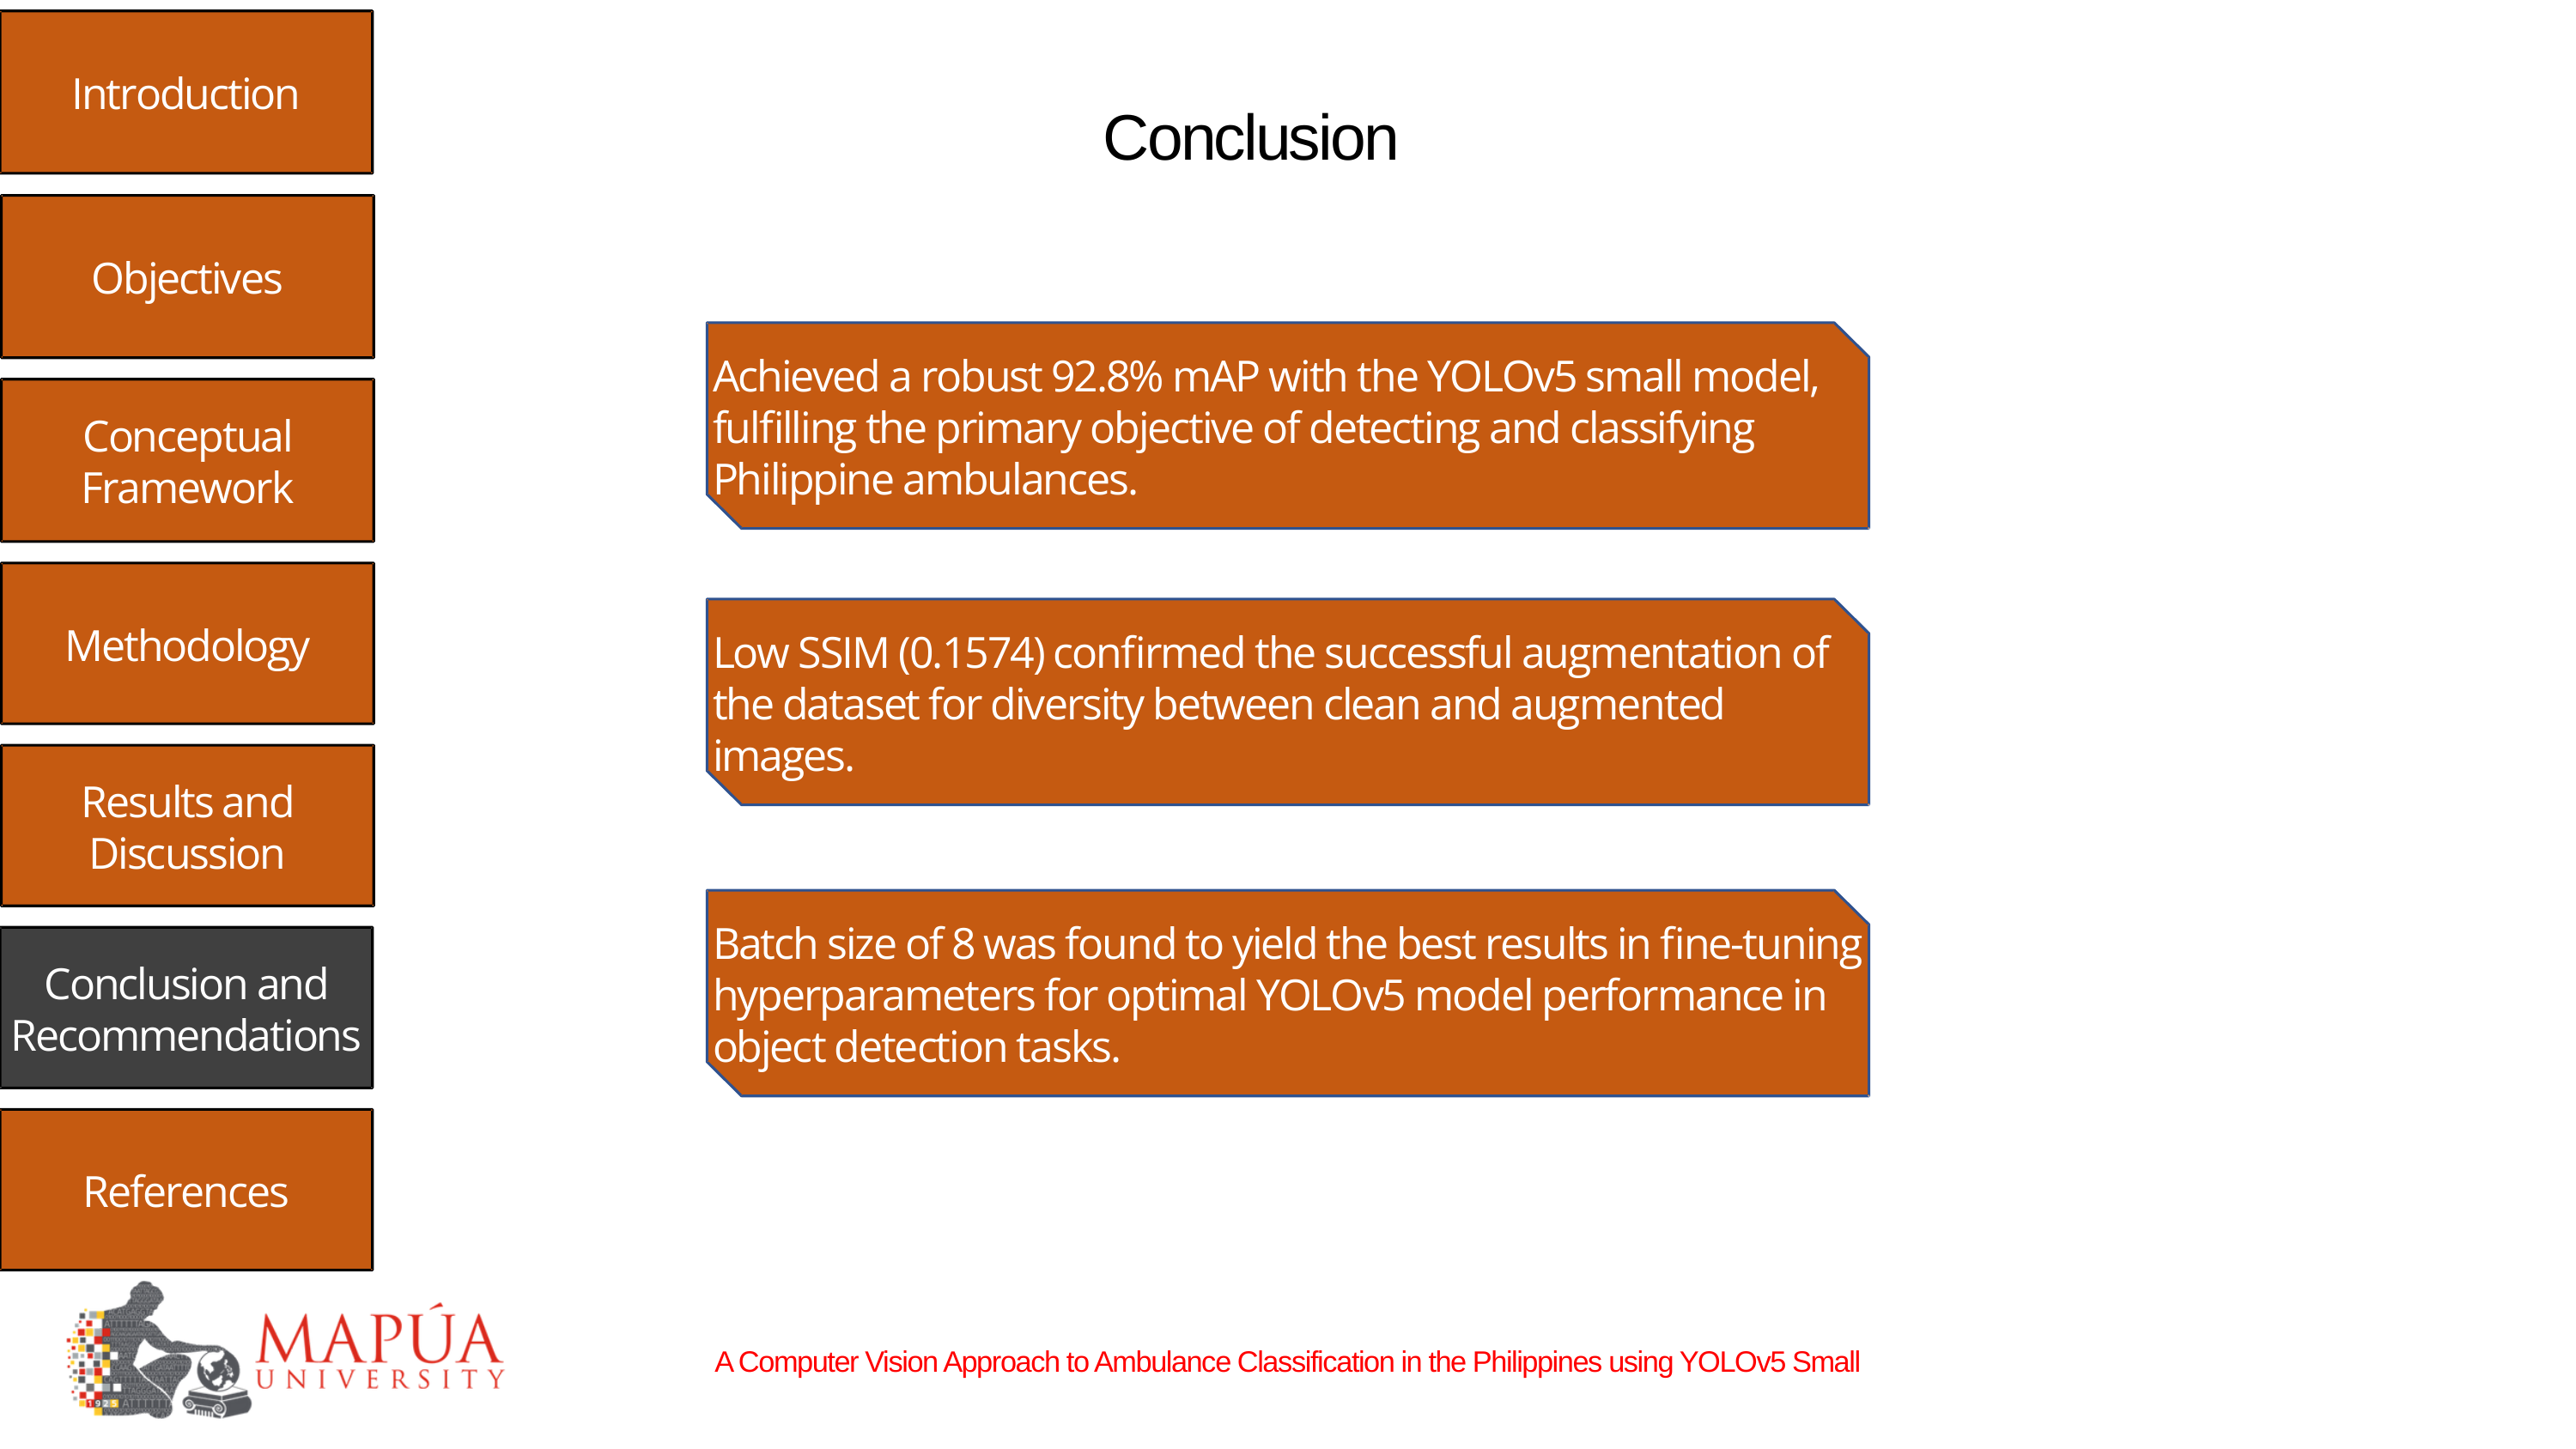

Introduction

Conclusion

Objectives

Achieved a robust 92.8% mAP with the YOLOv5 small model, fulfilling the primary objective of detecting and classifying Philippine ambulances.

Conceptual Framework

Methodology

Low SSIM (0.1574) confirmed the successful augmentation of the dataset for diversity between clean and augmented images.

Results and Discussion

Batch size of 8 was found to yield the best results in fine-tuning hyperparameters for optimal YOLOv5 model performance in object detection tasks.

Conclusion and Recommendations

References

A Computer Vision Approach to Ambulance Classification in the Philippines using YOLOv5 Small